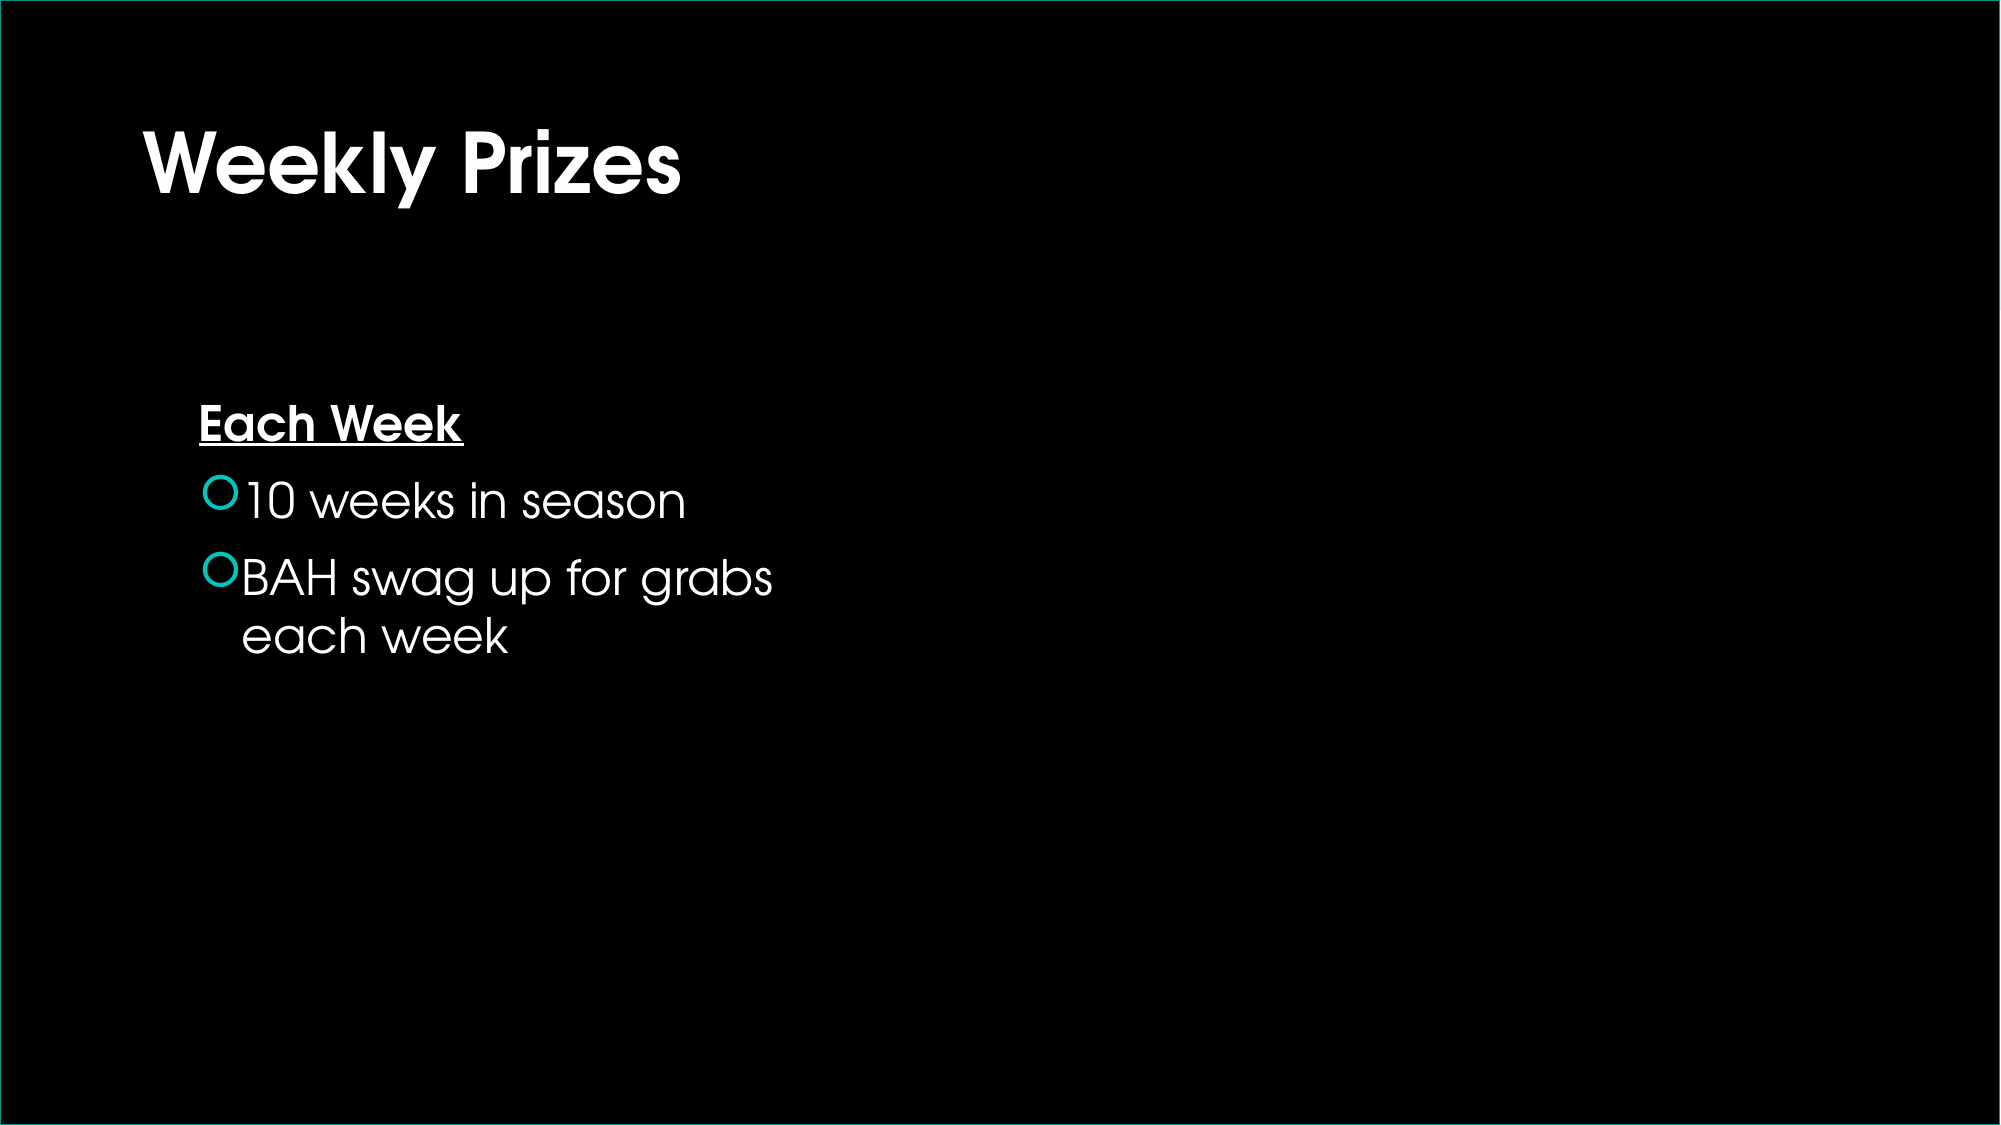

# Weekly Prizes
Each Week
10 weeks in season
BAH swag up for grabs each week